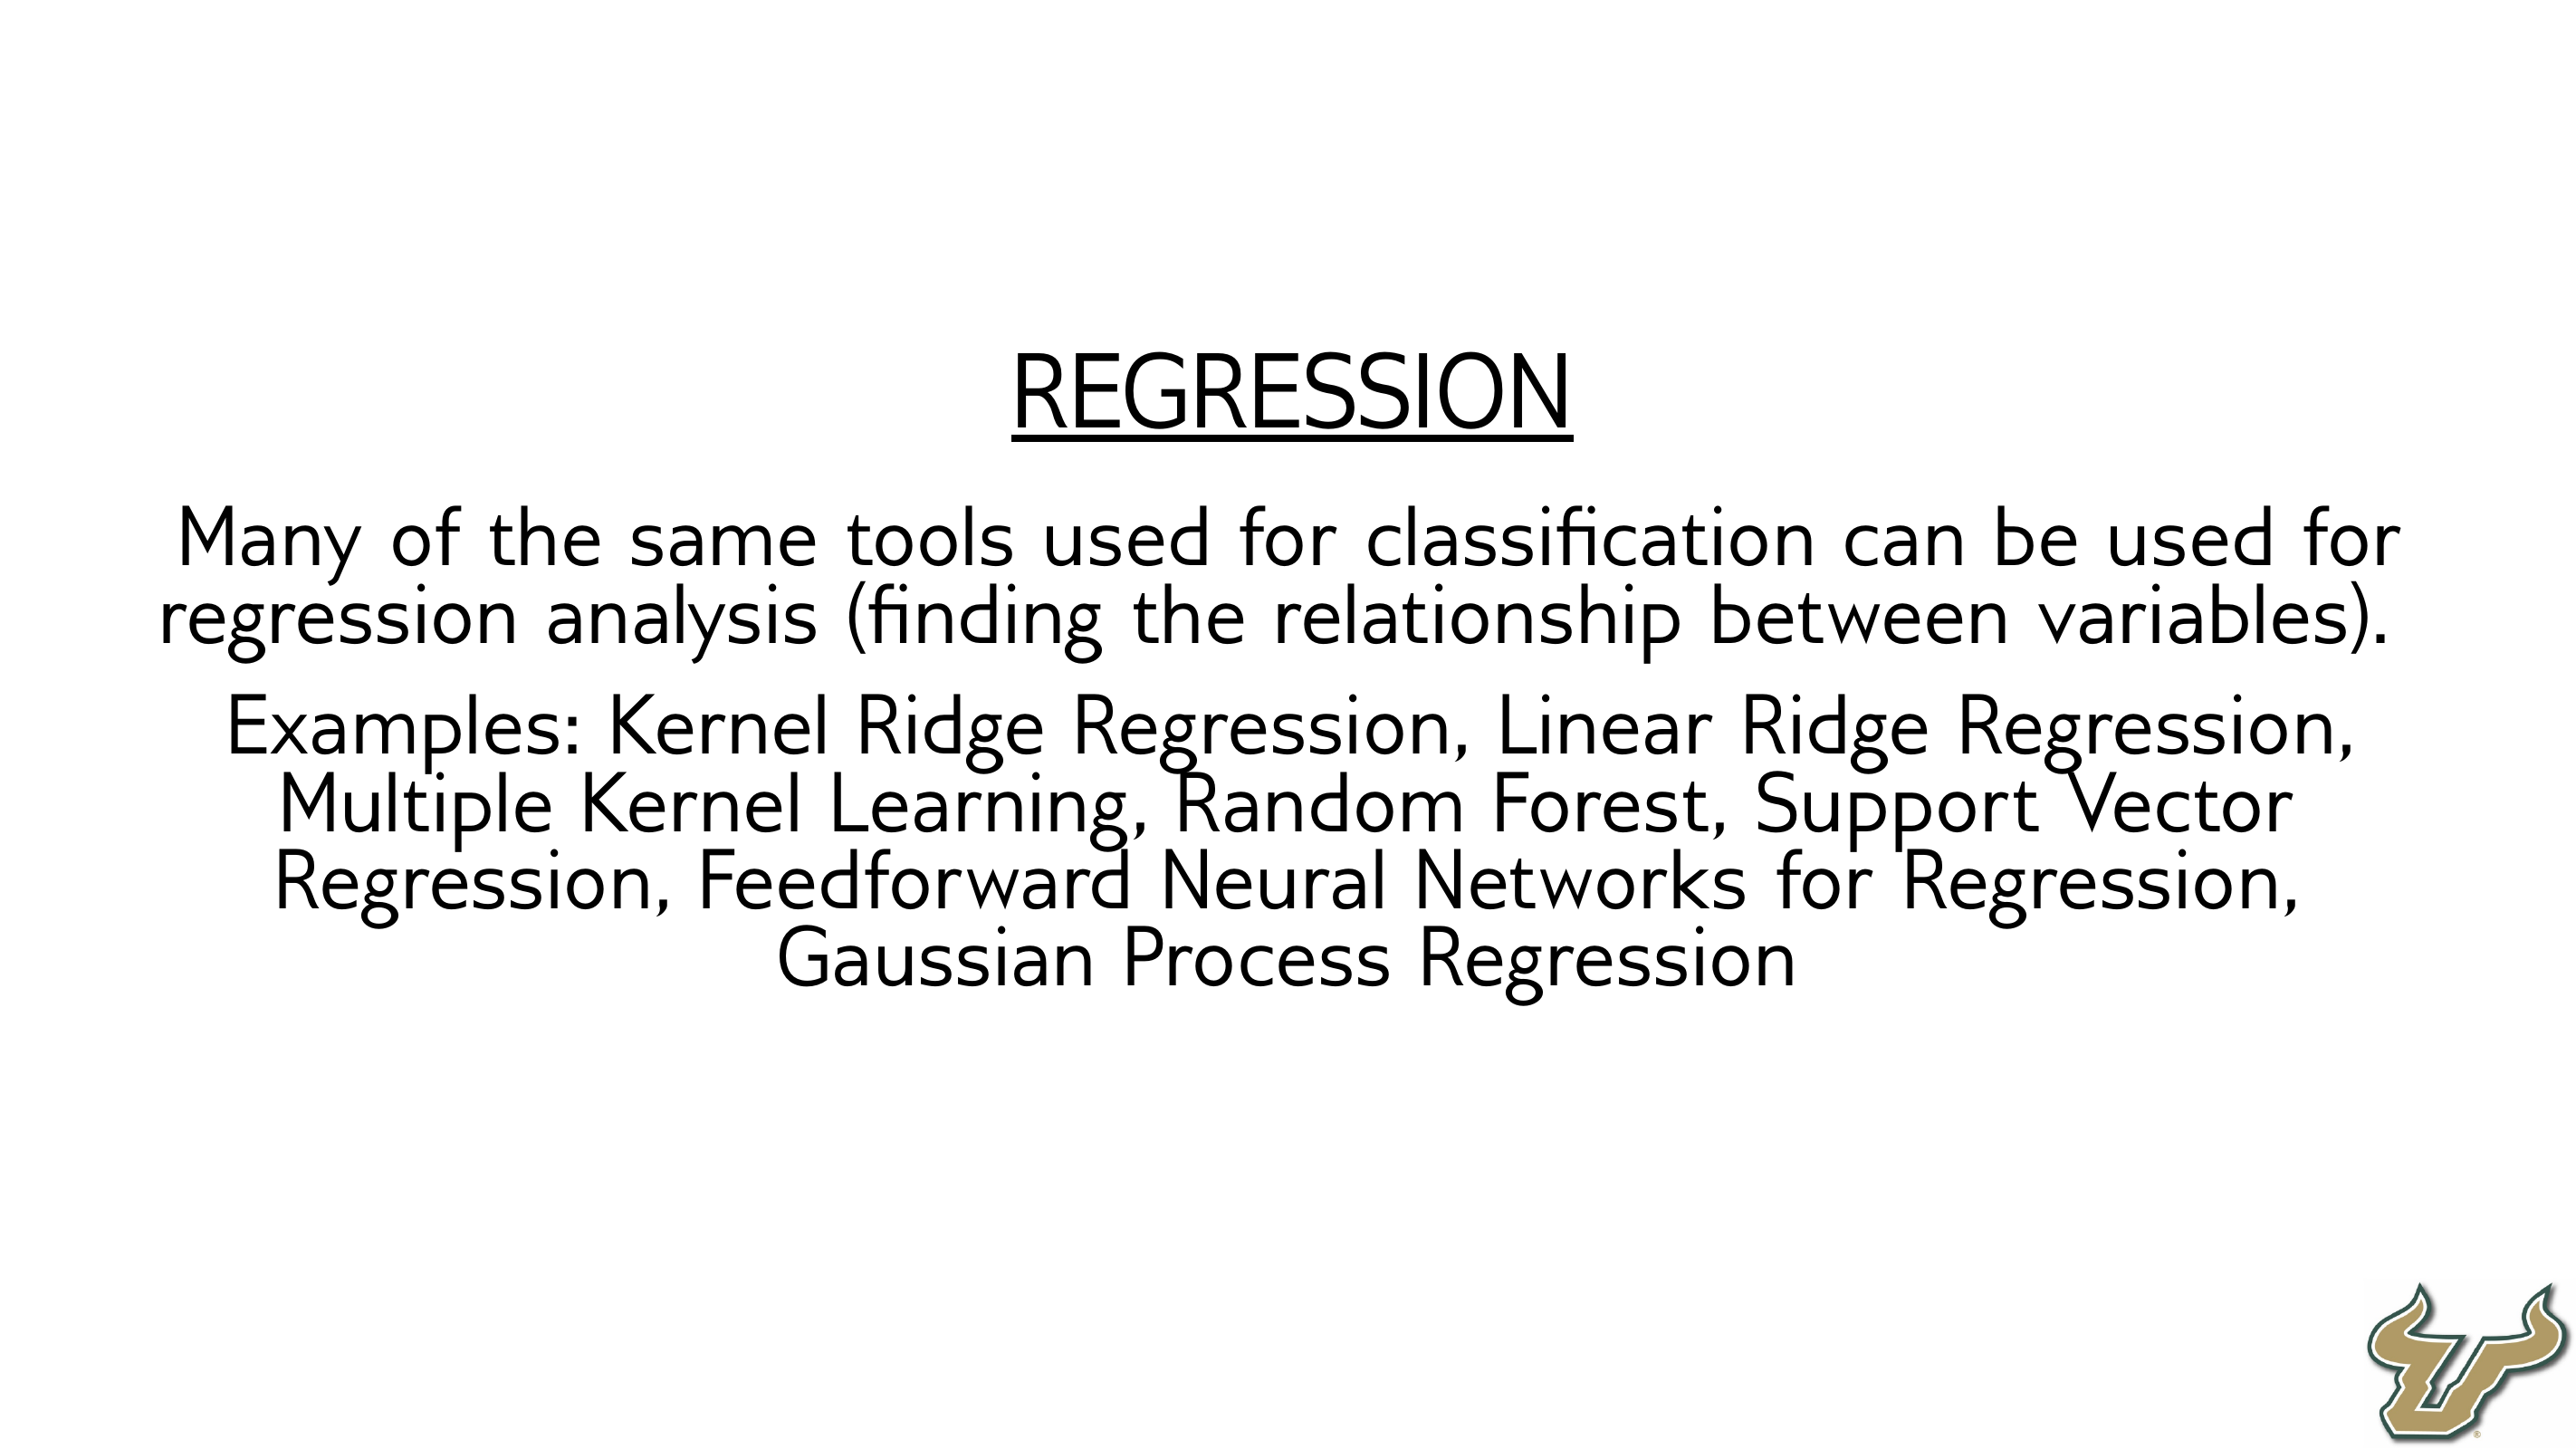

Regression
Many of the same tools used for classification can be used for regression analysis (finding the relationship between variables).
Examples: Kernel Ridge Regression, Linear Ridge Regression, Multiple Kernel Learning, Random Forest, Support Vector Regression, Feedforward Neural Networks for Regression, Gaussian Process Regression